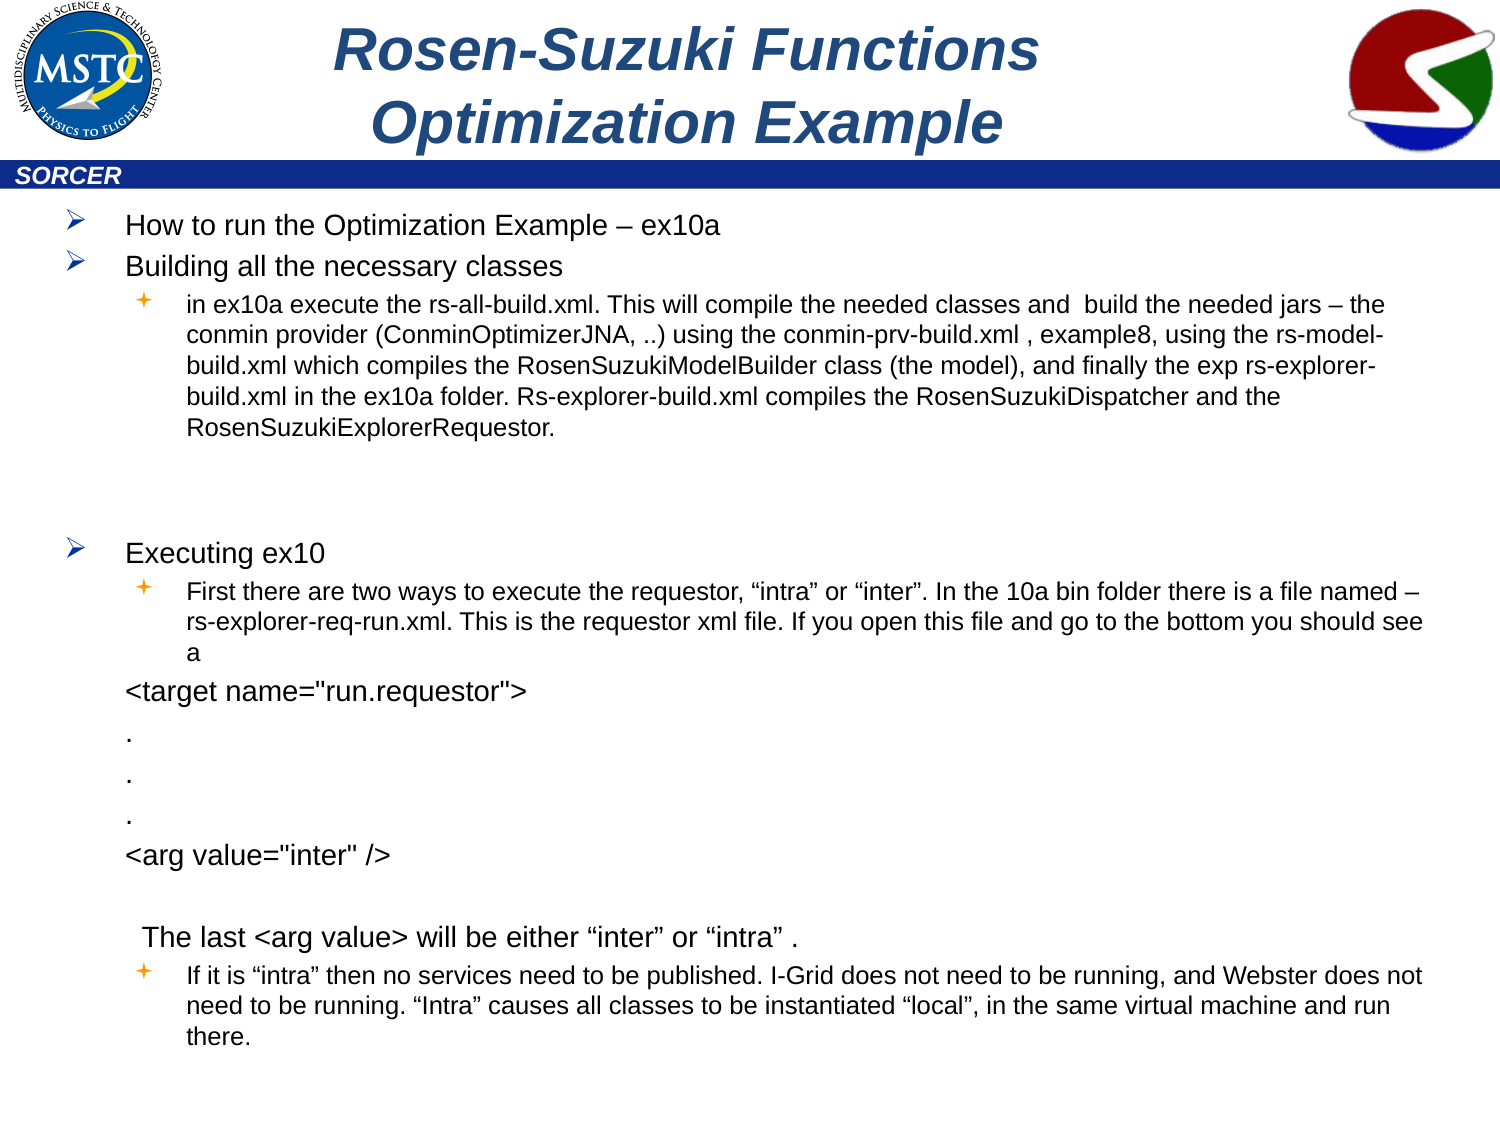

# Rosen-Suzuki Functions Optimization Example
How to run the Optimization Example – ex10a
Building all the necessary classes
in ex10a execute the rs-all-build.xml. This will compile the needed classes and  build the needed jars – the conmin provider (ConminOptimizerJNA, ..) using the conmin-prv-build.xml , example8, using the rs-model-build.xml which compiles the RosenSuzukiModelBuilder class (the model), and finally the exp rs-explorer-build.xml in the ex10a folder. Rs-explorer-build.xml compiles the RosenSuzukiDispatcher and the RosenSuzukiExplorerRequestor.

Executing ex10
First there are two ways to execute the requestor, “intra” or “inter”. In the 10a bin folder there is a file named – rs-explorer-req-run.xml. This is the requestor xml file. If you open this file and go to the bottom you should see a
		<target name="run.requestor">
		.
		.
		.
		<arg value="inter" />

	  The last <arg value> will be either “inter” or “intra” .
If it is “intra” then no services need to be published. I-Grid does not need to be running, and Webster does not need to be running. “Intra” causes all classes to be instantiated “local”, in the same virtual machine and run there.